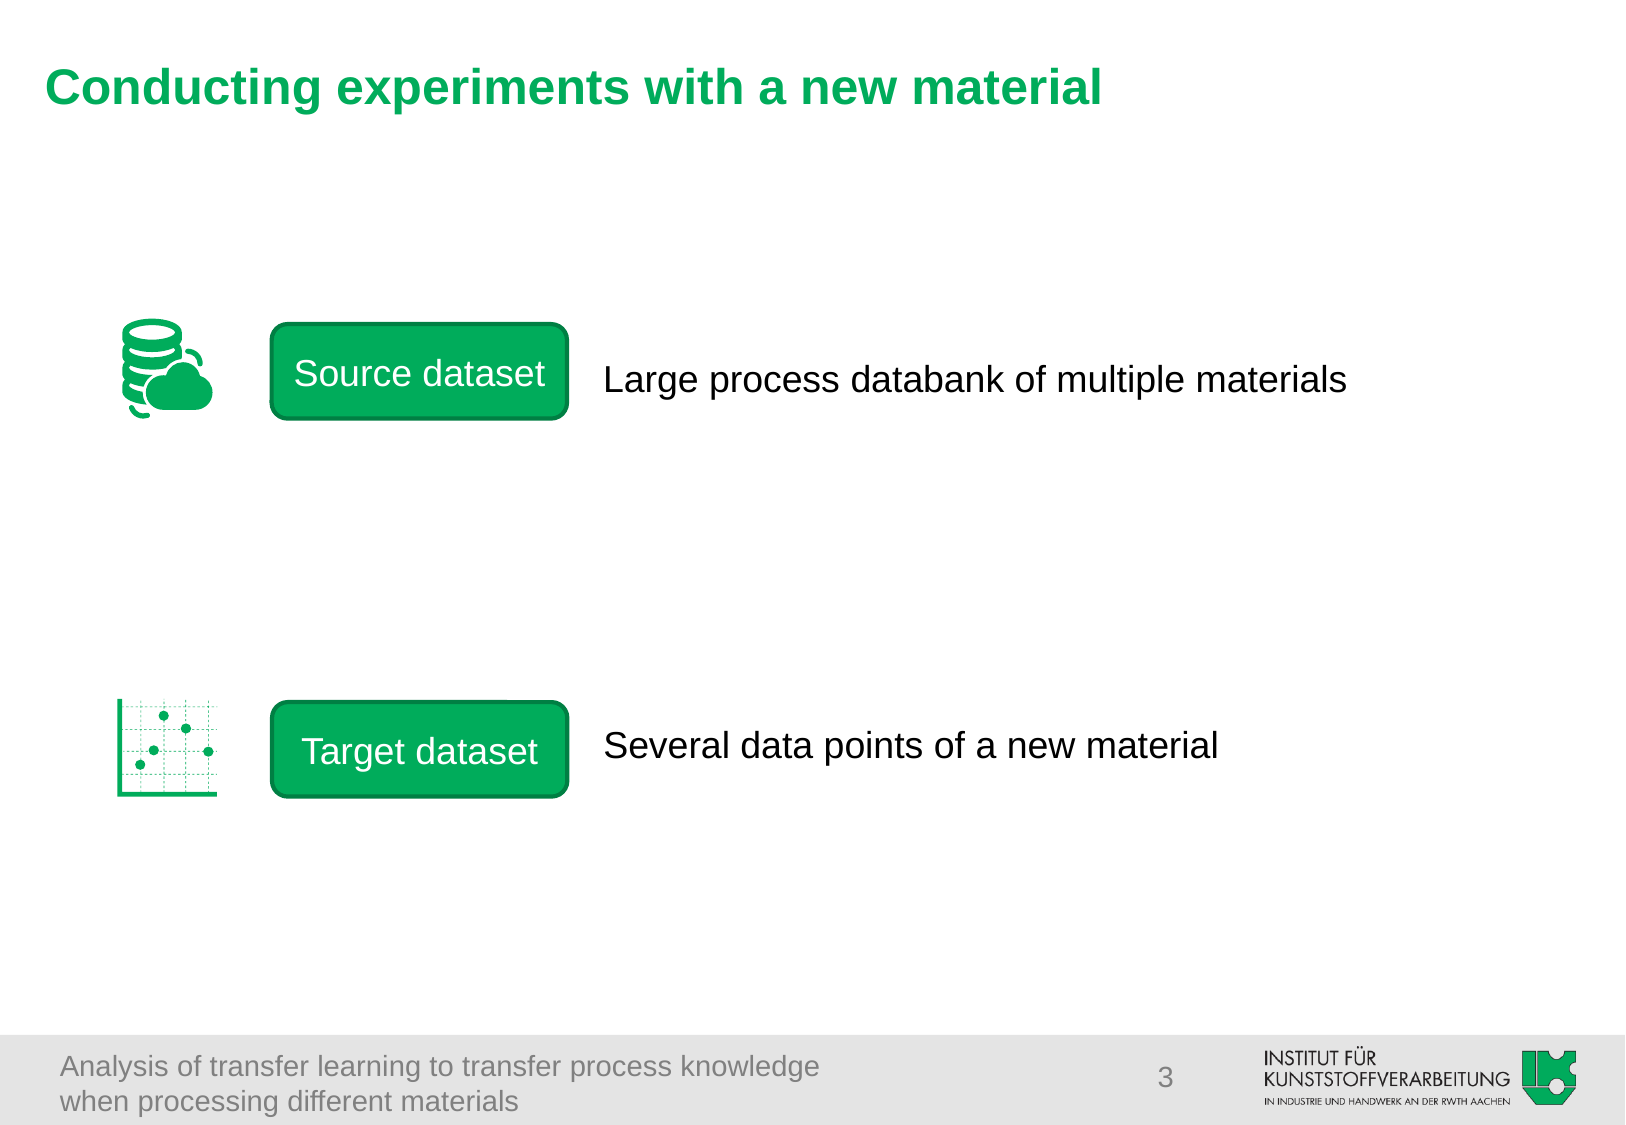

# Conducting experiments with a new material

Source dataset
Large process databank of multiple materials

Target dataset
Several data points of a new material
3